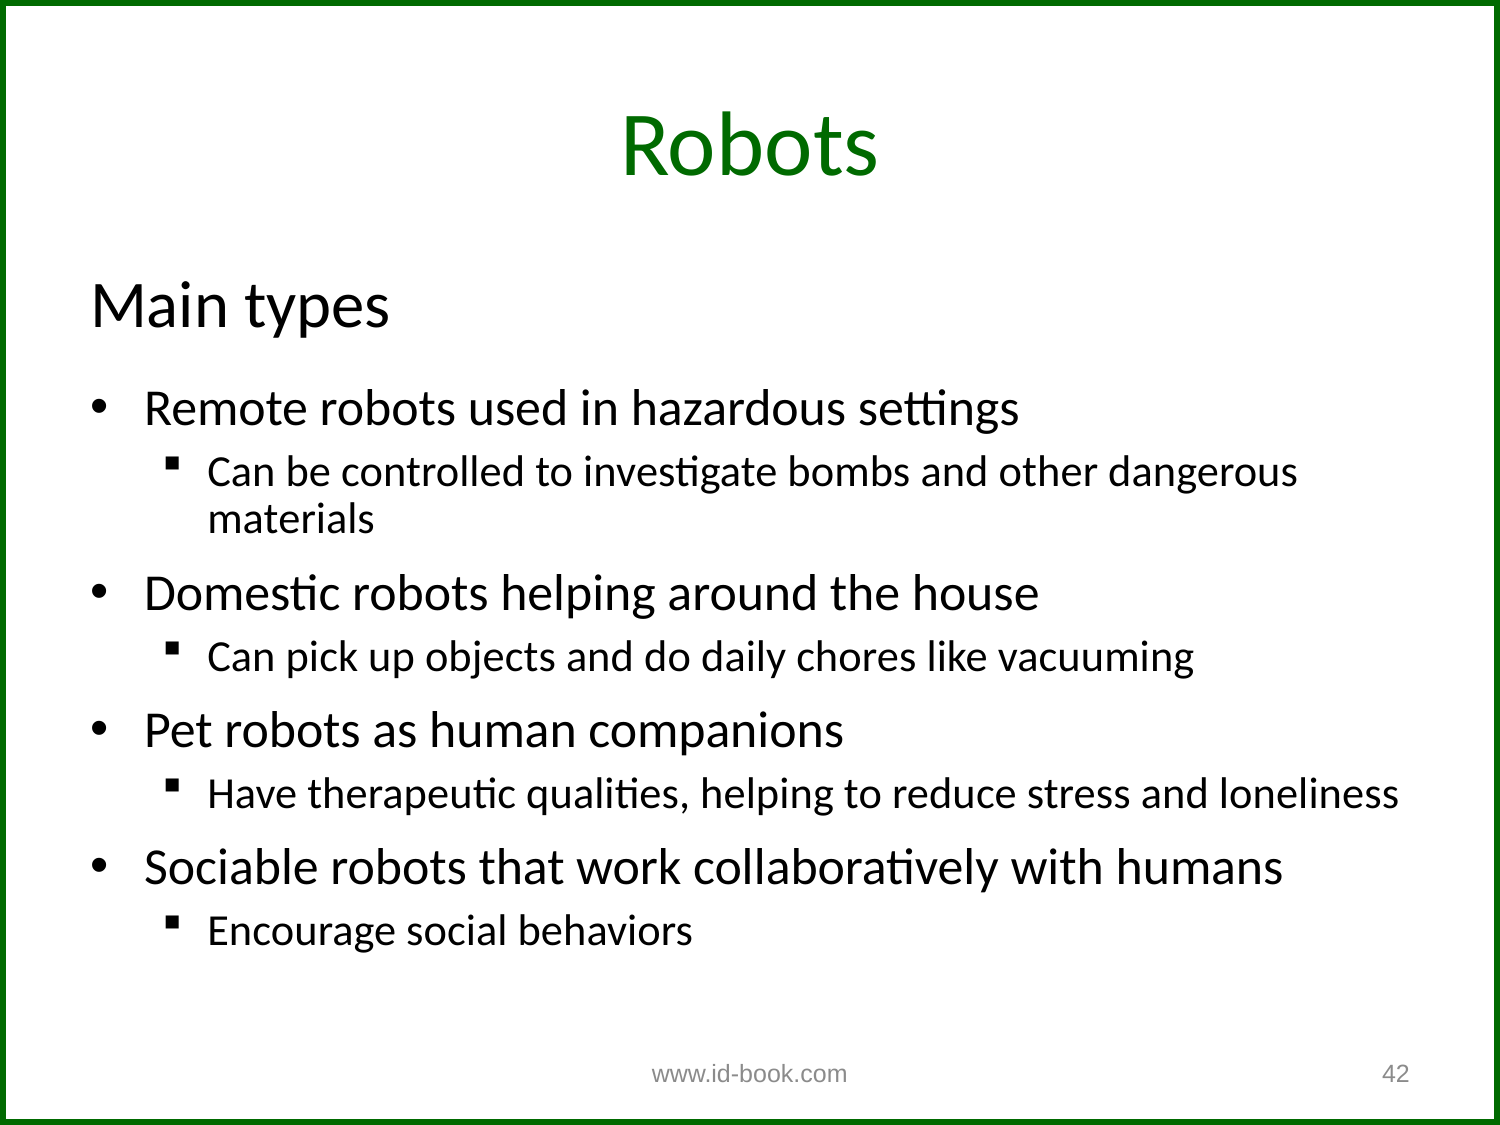

Robots
Main types

Remote robots used in hazardous settings
Can be controlled to investigate bombs and other dangerous materials
Domestic robots helping around the house
Can pick up objects and do daily chores like vacuuming
Pet robots as human companions
Have therapeutic qualities, helping to reduce stress and loneliness
Sociable robots that work collaboratively with humans
Encourage social behaviors

www.id-book.com
42